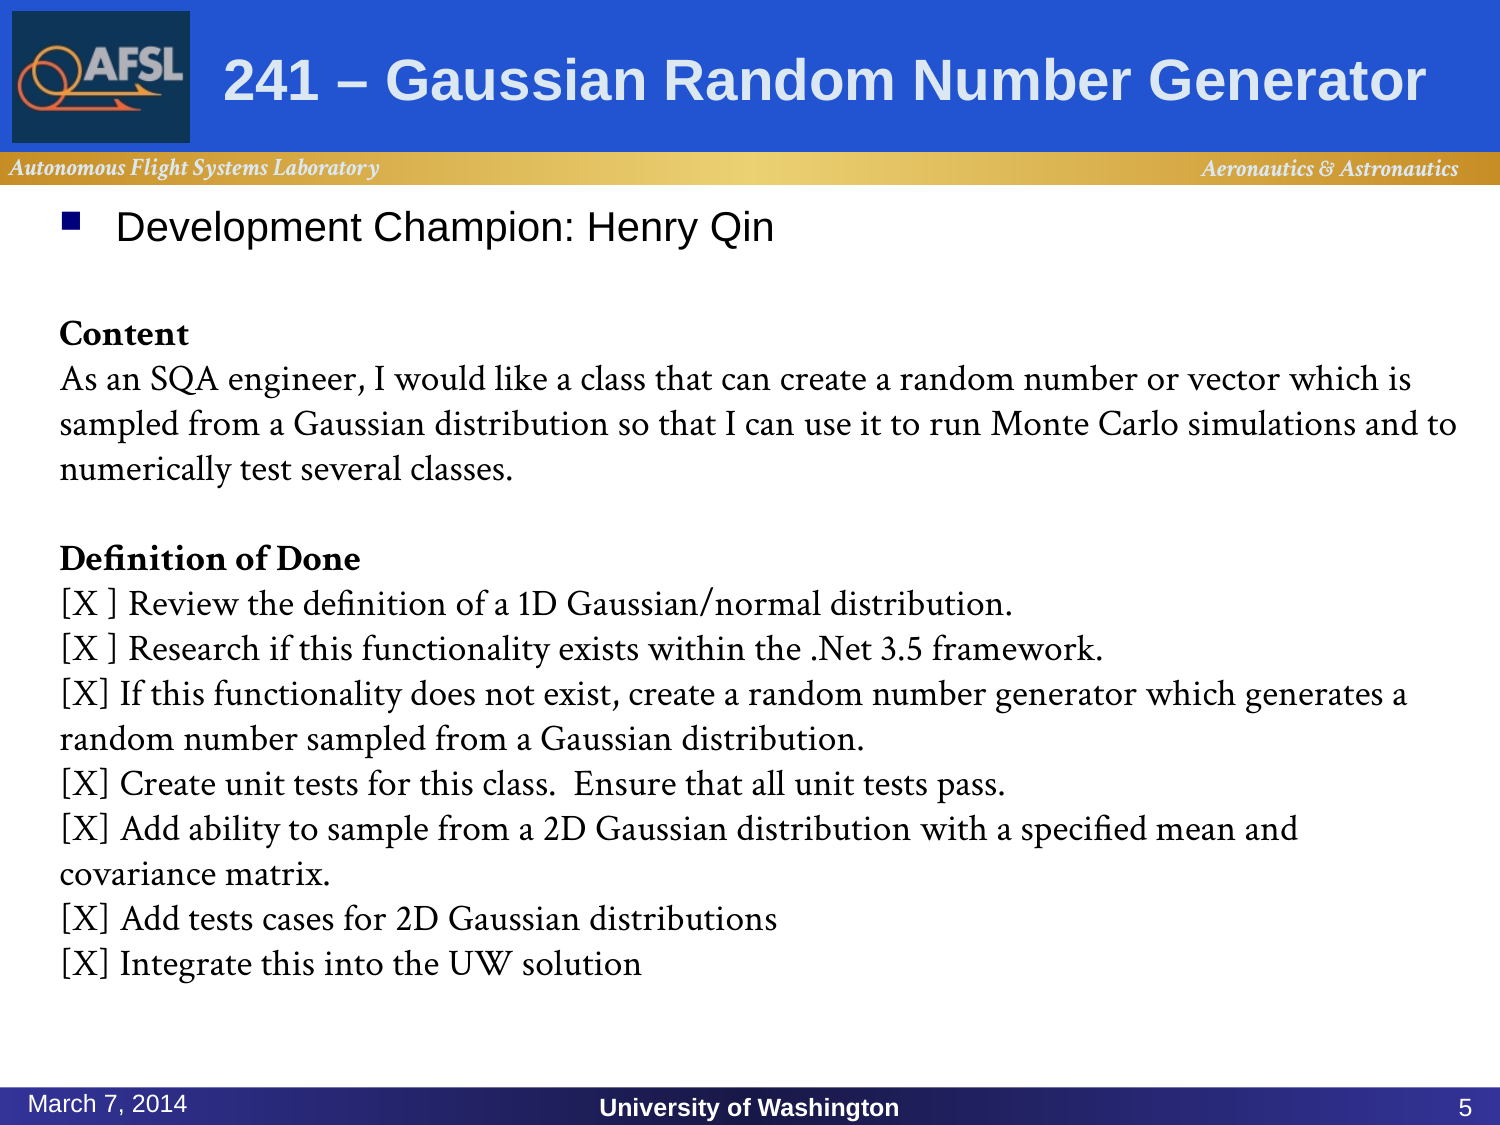

# 241 – Gaussian Random Number Generator
Development Champion: Henry Qin

Content
As an SQA engineer, I would like a class that can create a random number or vector which is sampled from a Gaussian distribution so that I can use it to run Monte Carlo simulations and to numerically test several classes.

Definition of Done
[X ] Review the definition of a 1D Gaussian/normal distribution.
[X ] Research if this functionality exists within the .Net 3.5 framework.
[X] If this functionality does not exist, create a random number generator which generates a random number sampled from a Gaussian distribution.
[X] Create unit tests for this class.  Ensure that all unit tests pass.
[X] Add ability to sample from a 2D Gaussian distribution with a specified mean and covariance matrix.
[X] Add tests cases for 2D Gaussian distributions
[X] Integrate this into the UW solution
March 7, 2014
University of Washington
5